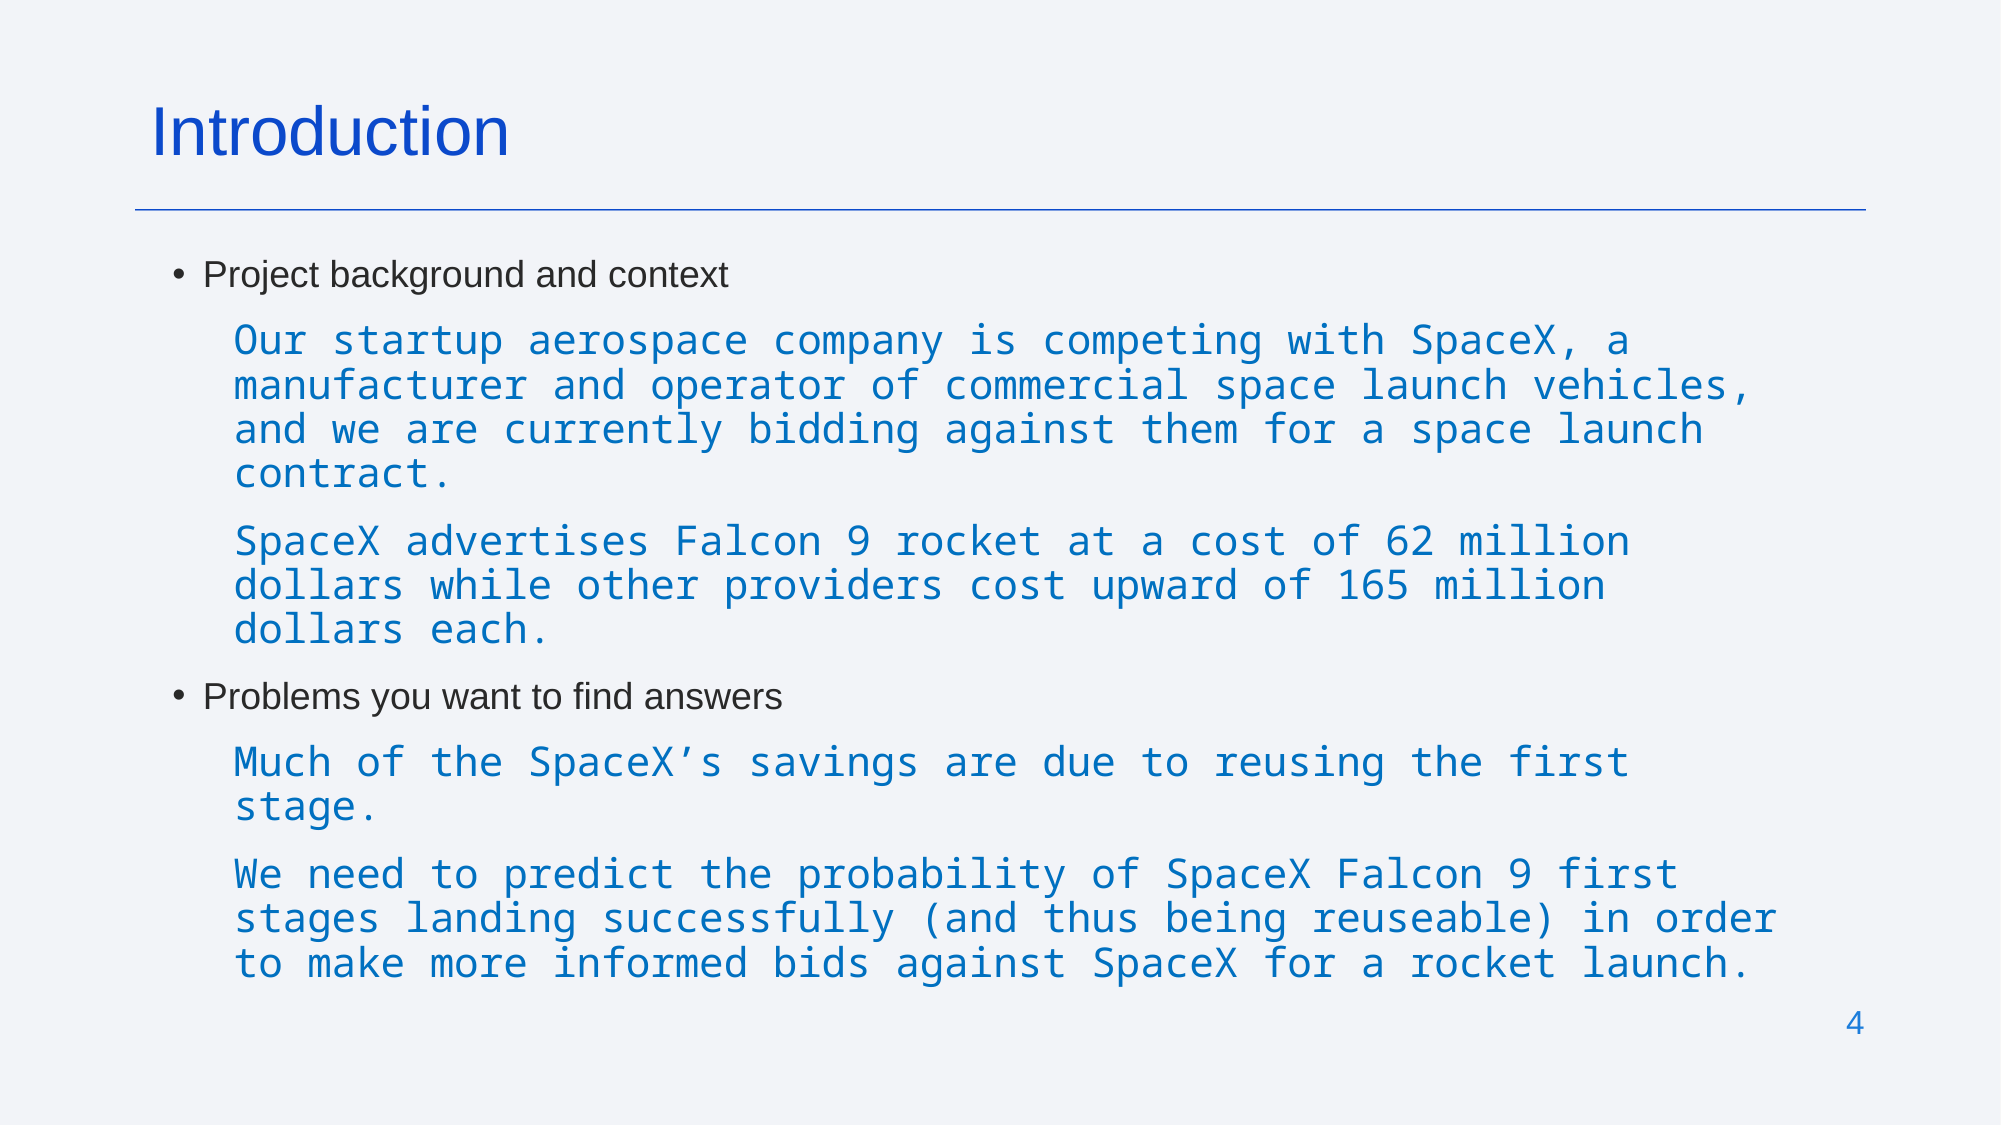

Introduction
Project background and context
Our startup aerospace company is competing with SpaceX, a manufacturer and operator of commercial space launch vehicles, and we are currently bidding against them for a space launch contract.
SpaceX advertises Falcon 9 rocket at a cost of 62 million dollars while other providers cost upward of 165 million dollars each.
Problems you want to find answers
Much of the SpaceX’s savings are due to reusing the first stage.
We need to predict the probability of SpaceX Falcon 9 first stages landing successfully (and thus being reuseable) in order to make more informed bids against SpaceX for a rocket launch.

4